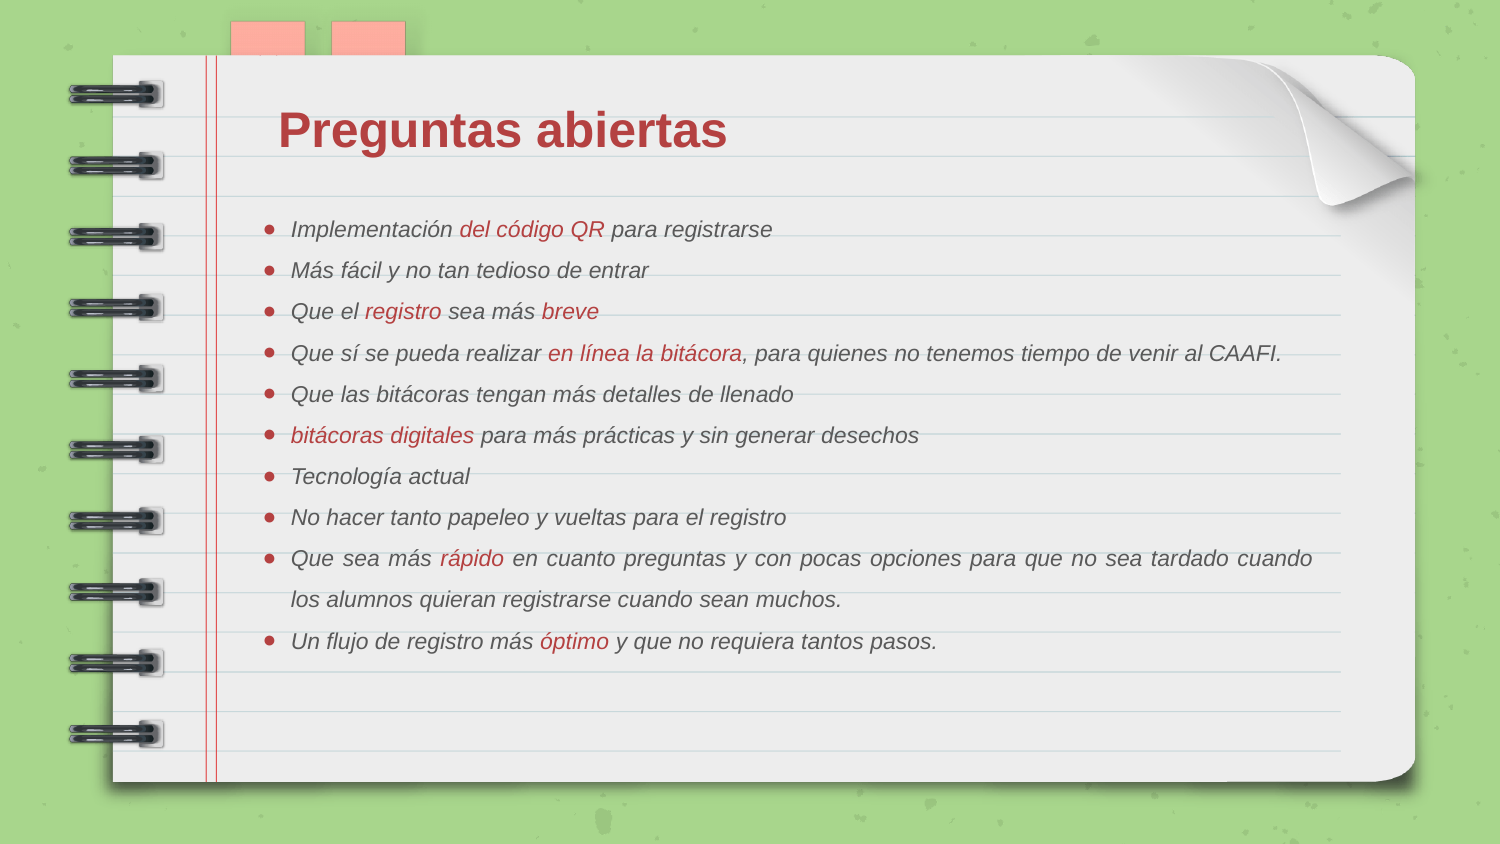

Preguntas abiertas
Implementación del código QR para registrarse
Más fácil y no tan tedioso de entrar
Que el registro sea más breve
Que sí se pueda realizar en línea la bitácora, para quienes no tenemos tiempo de venir al CAAFI.
Que las bitácoras tengan más detalles de llenado
bitácoras digitales para más prácticas y sin generar desechos
Tecnología actual
No hacer tanto papeleo y vueltas para el registro
Que sea más rápido en cuanto preguntas y con pocas opciones para que no sea tardado cuando los alumnos quieran registrarse cuando sean muchos.
Un flujo de registro más óptimo y que no requiera tantos pasos.